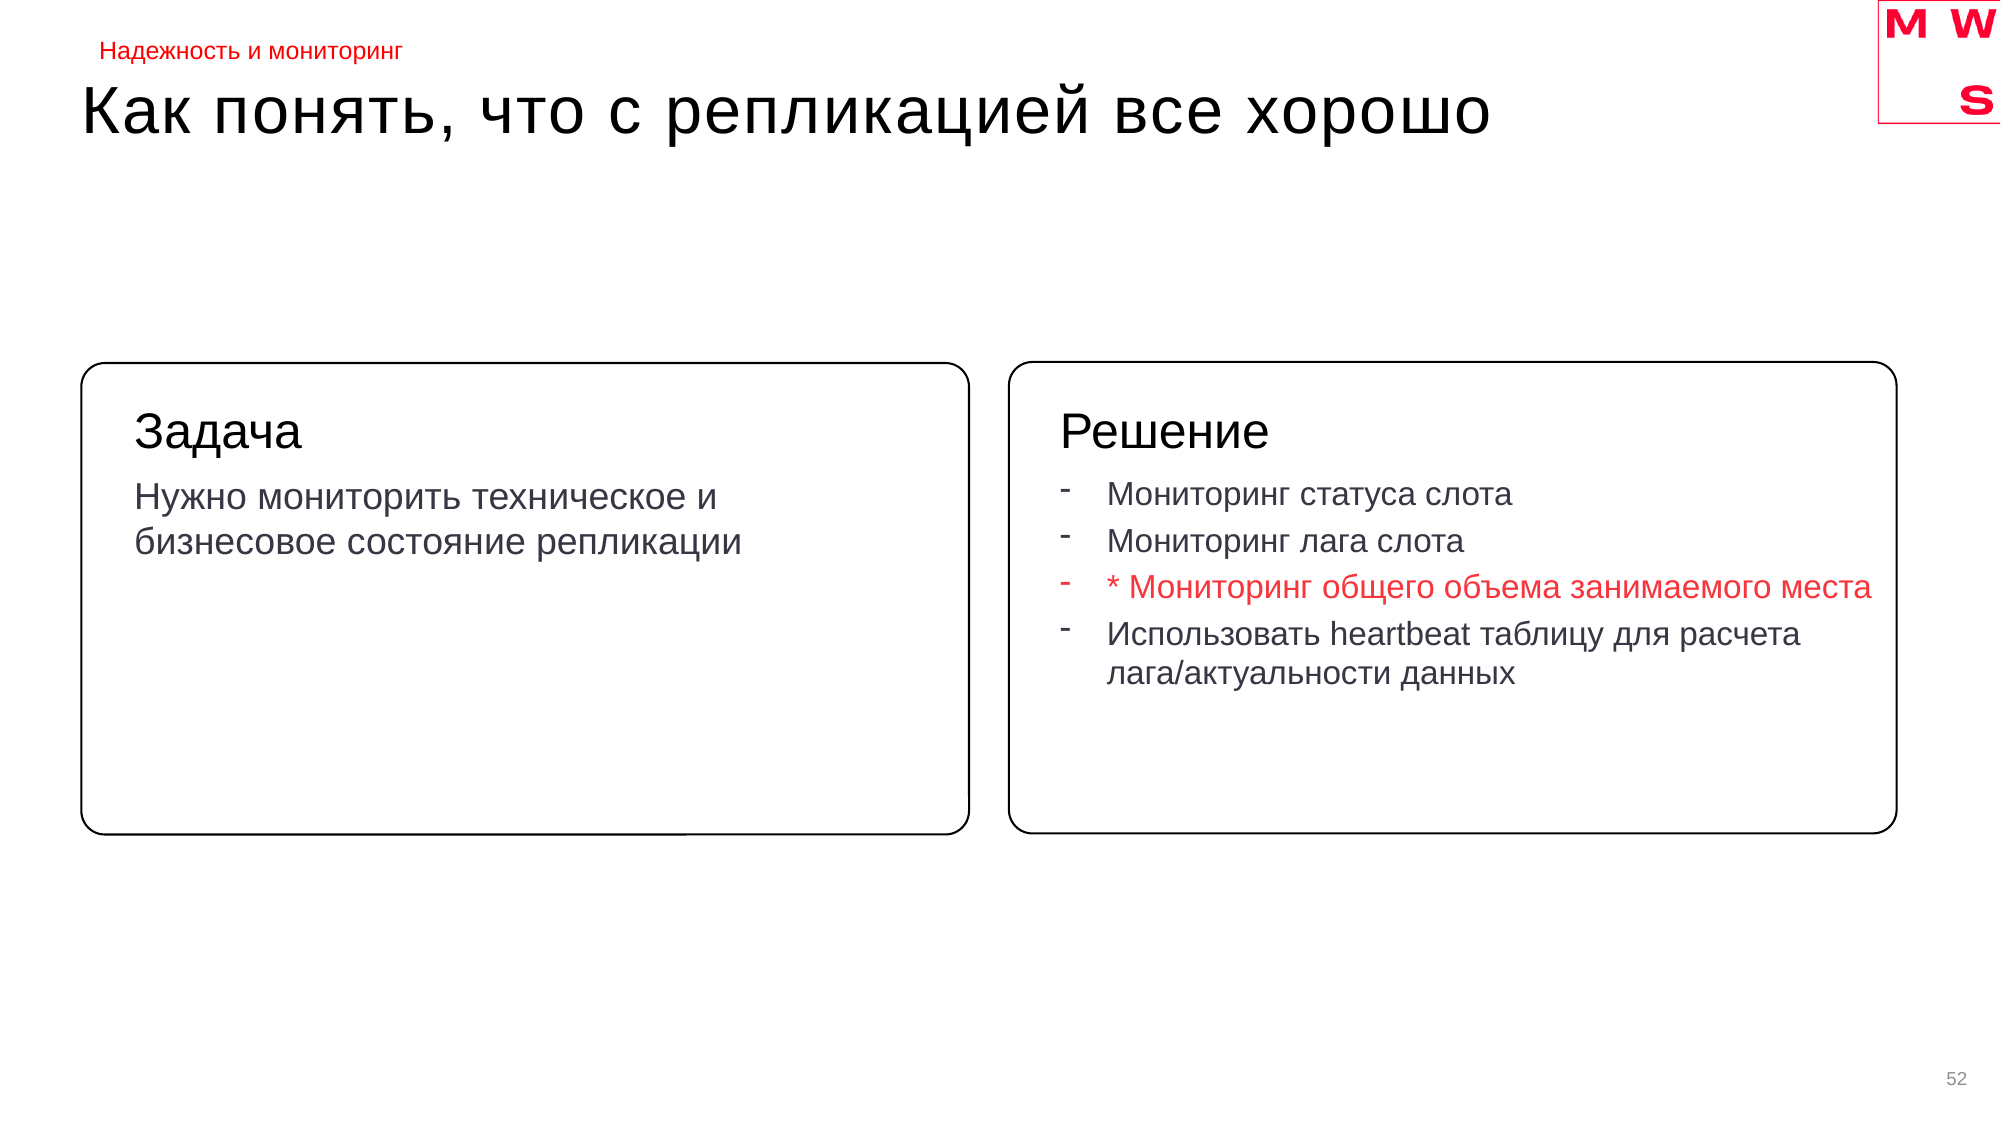

Надежность и мониторинг
# Как понять, что с репликацией все хорошо

Задача
Решение
Нужно мониторить техническое и бизнесовое состояние репликации
Мониторинг статуса слота
Мониторинг лага слота
* Мониторинг общего объема занимаемого места
Использовать heartbeat таблицу для расчета лага/актуальности данных

52